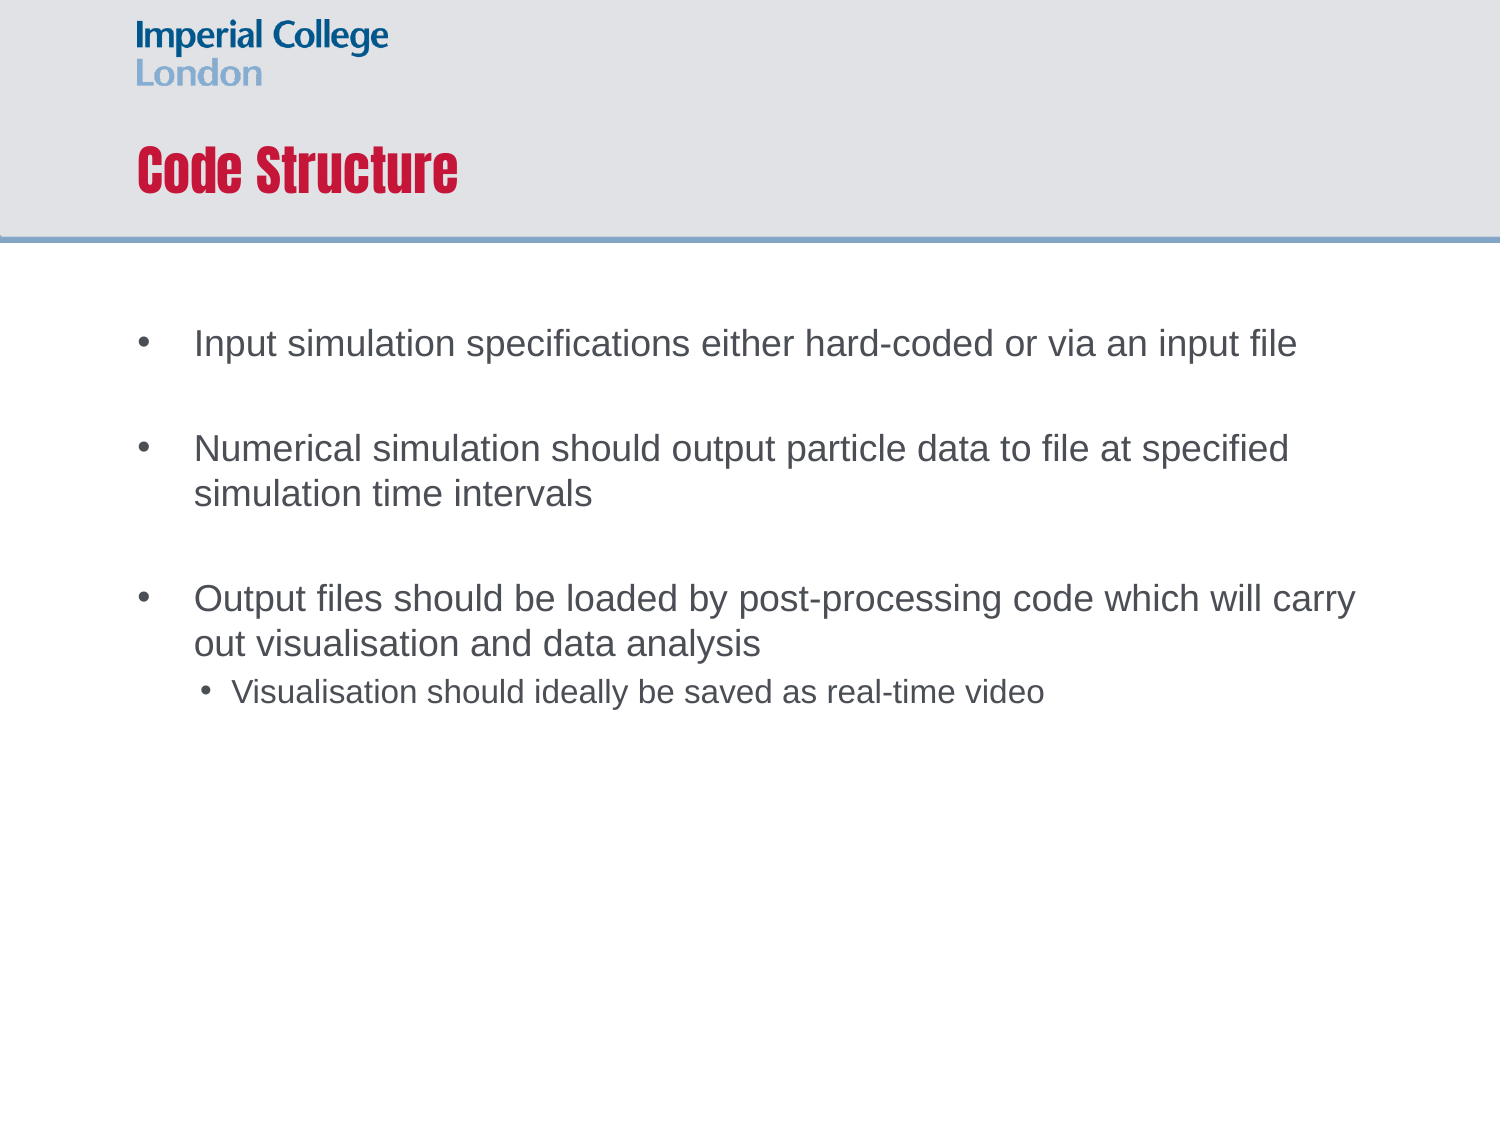

# Code Structure
Input simulation specifications either hard-coded or via an input file

Numerical simulation should output particle data to file at specified simulation time intervals

Output files should be loaded by post-processing code which will carry out visualisation and data analysis
Visualisation should ideally be saved as real-time video